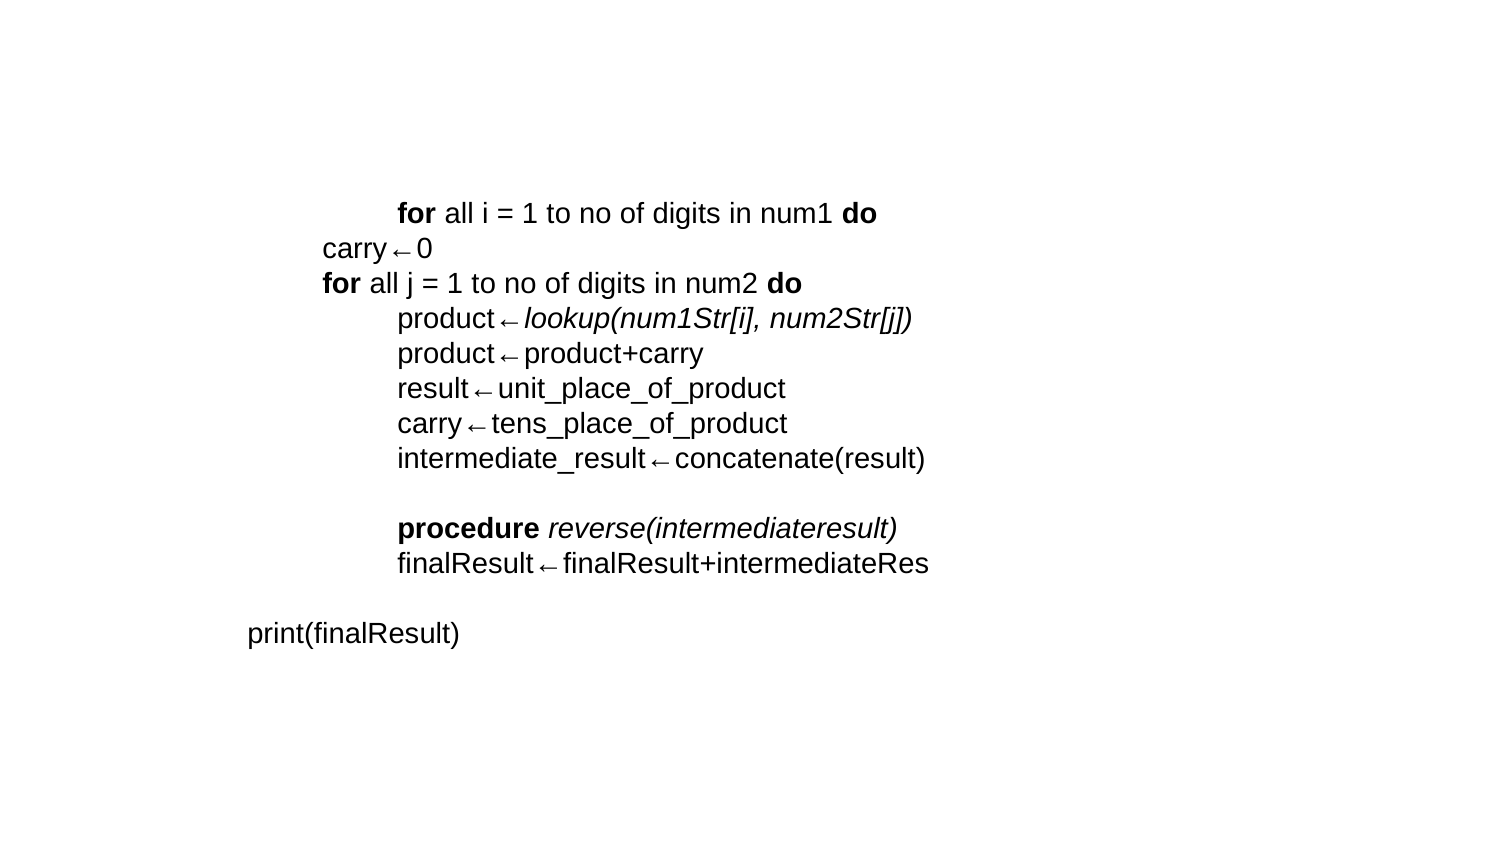

for all i = 1 to no of digits in num1 do
carry←0
for all j = 1 to no of digits in num2 do
product←lookup(num1Str[i], num2Str[j])
product←product+carry
result←unit_place_of_product
carry←tens_place_of_product
intermediate_result←concatenate(result)

procedure reverse(intermediateresult)
finalResult←finalResult+intermediateRes

print(finalResult)